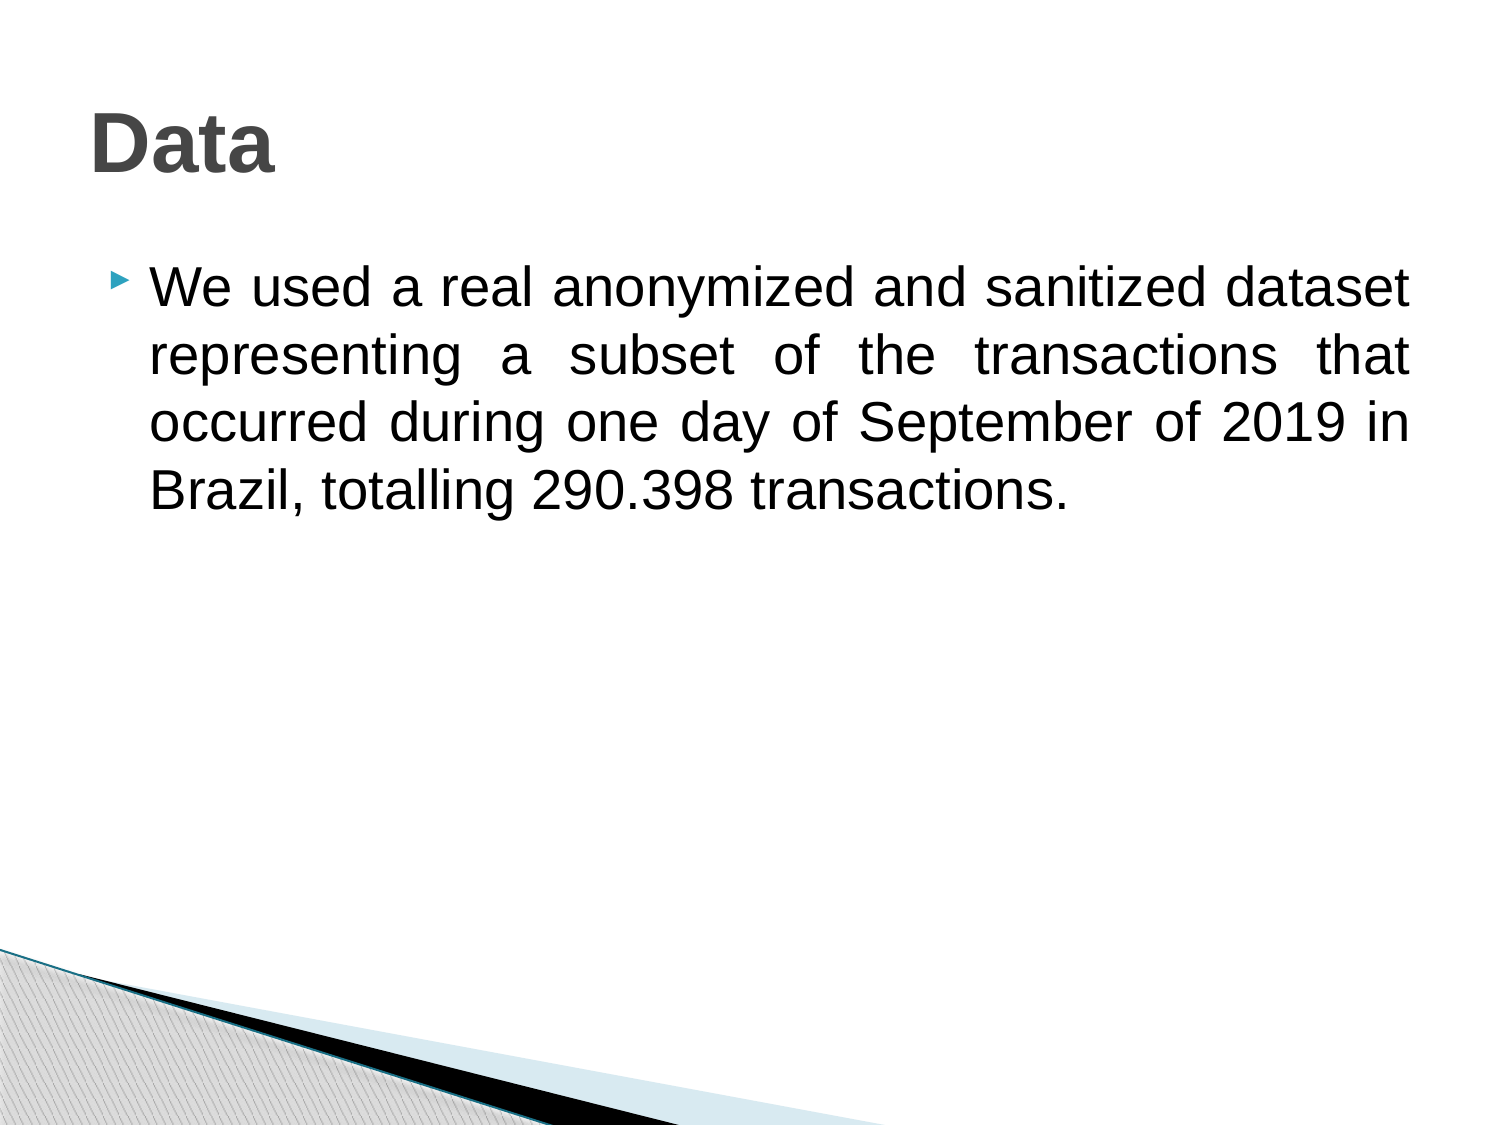

# Data
We used a real anonymized and sanitized dataset representing a subset of the transactions that occurred during one day of September of 2019 in Brazil, totalling 290.398 transactions.